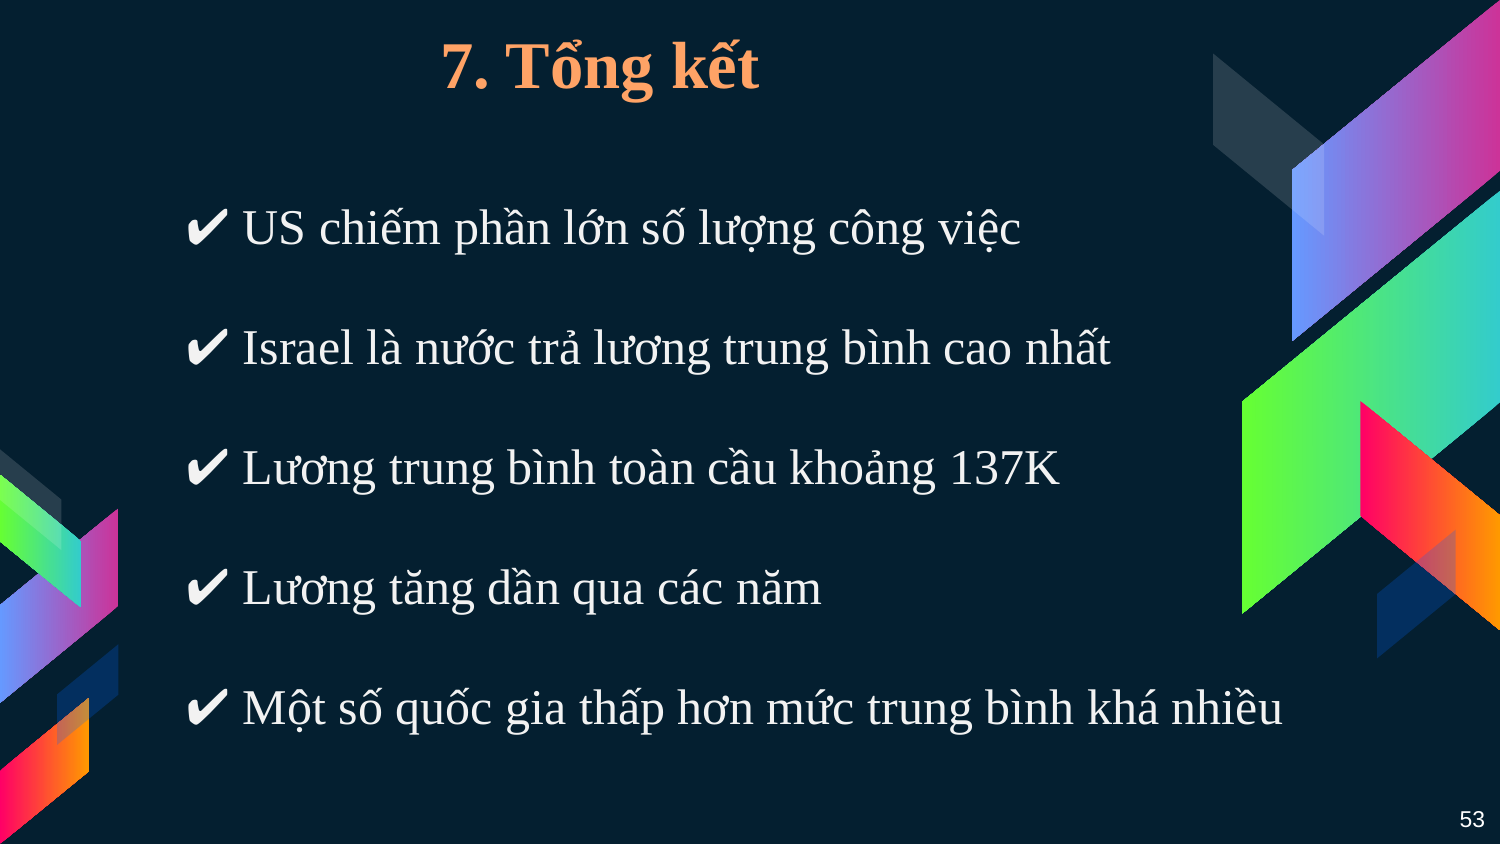

# 7. Tổng kết
✔ US chiếm phần lớn số lượng công việc
✔ Israel là nước trả lương trung bình cao nhất
✔ Lương trung bình toàn cầu khoảng 137K
✔ Lương tăng dần qua các năm
✔ Một số quốc gia thấp hơn mức trung bình khá nhiều
53